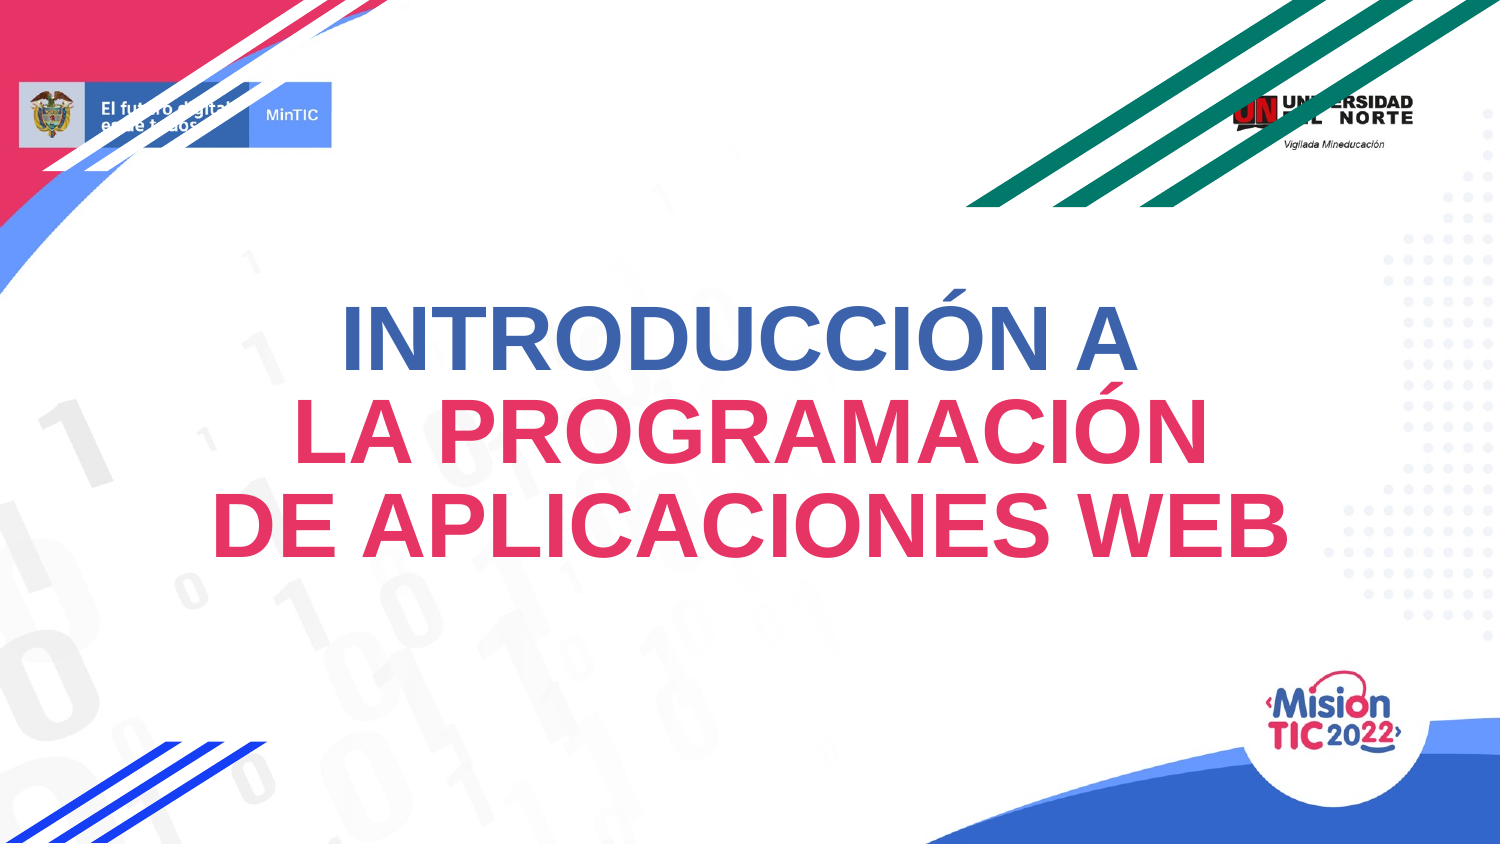

# INTRODUCCIÓN A LA PROGRAMACIÓN
DE APLICACIONES WEB